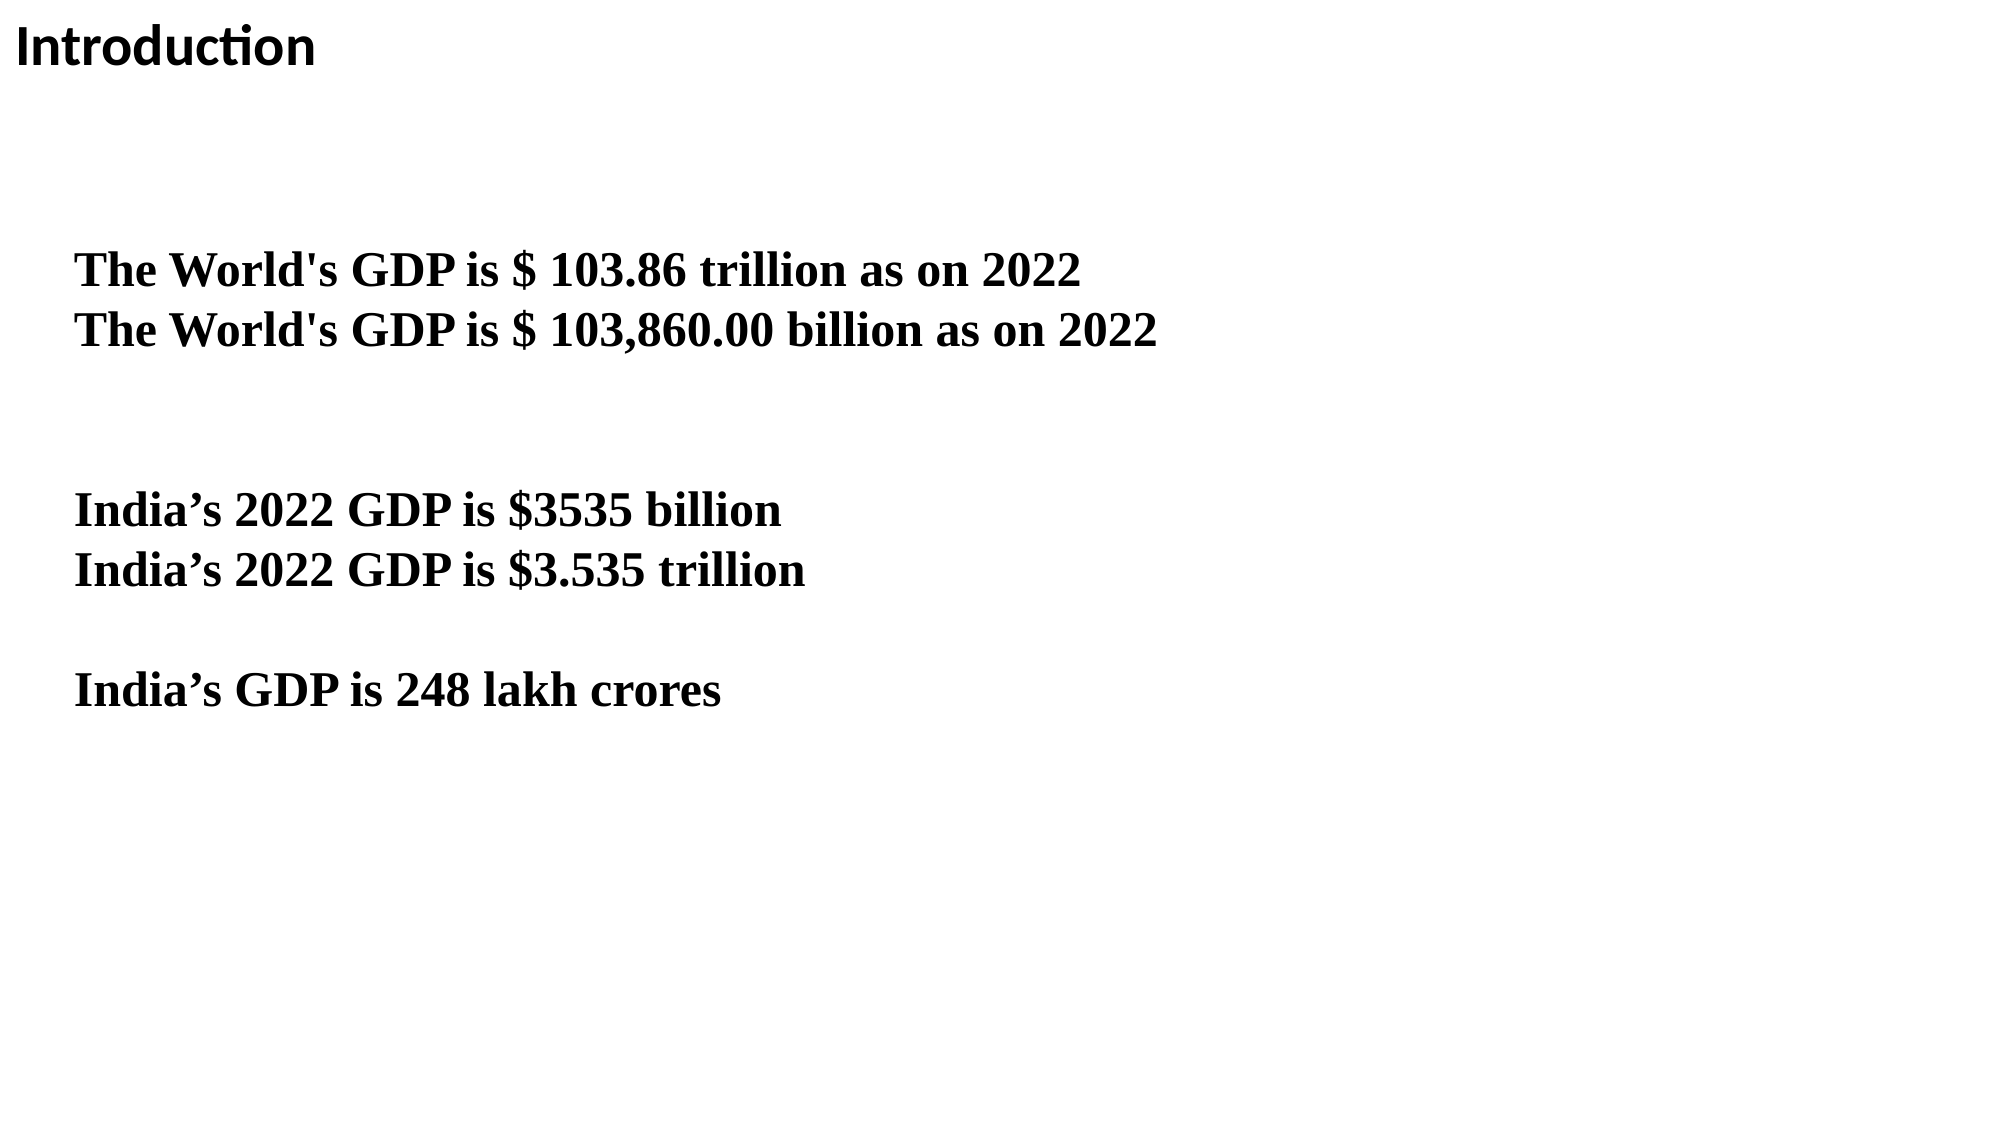

Introduction
The World's GDP is $ 103.86 trillion as on 2022
The World's GDP is $ 103,860.00 billion as on 2022

India’s 2022 GDP is $3535 billion
India’s 2022 GDP is $3.535 trillion

India’s GDP is 248 lakh crores